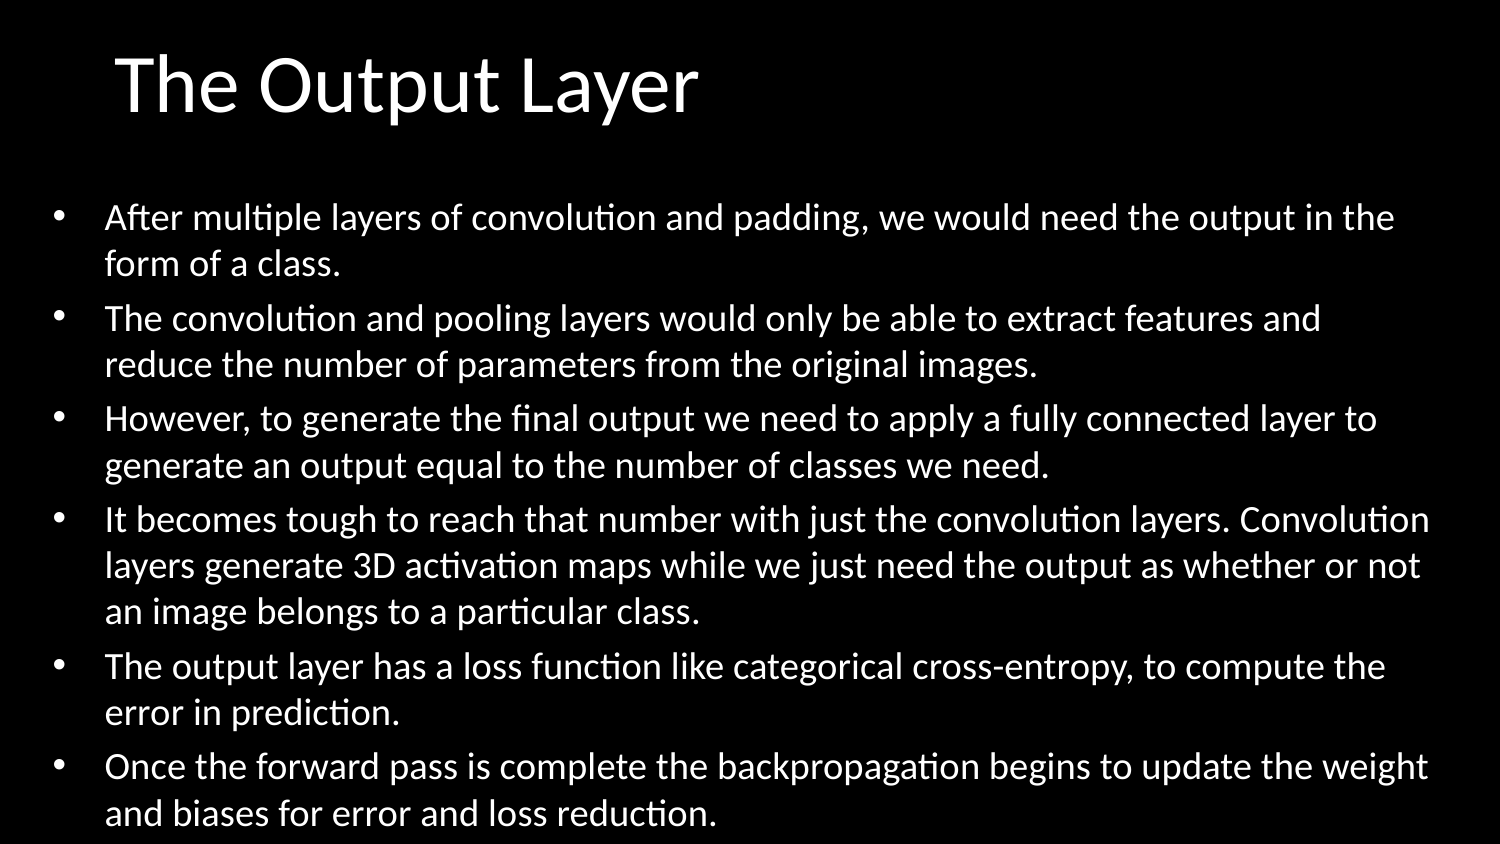

The Output Layer
After multiple layers of convolution and padding, we would need the output in the form of a class.
The convolution and pooling layers would only be able to extract features and reduce the number of parameters from the original images.
However, to generate the final output we need to apply a fully connected layer to generate an output equal to the number of classes we need.
It becomes tough to reach that number with just the convolution layers. Convolution layers generate 3D activation maps while we just need the output as whether or not an image belongs to a particular class.
The output layer has a loss function like categorical cross-entropy, to compute the error in prediction.
Once the forward pass is complete the backpropagation begins to update the weight and biases for error and loss reduction.